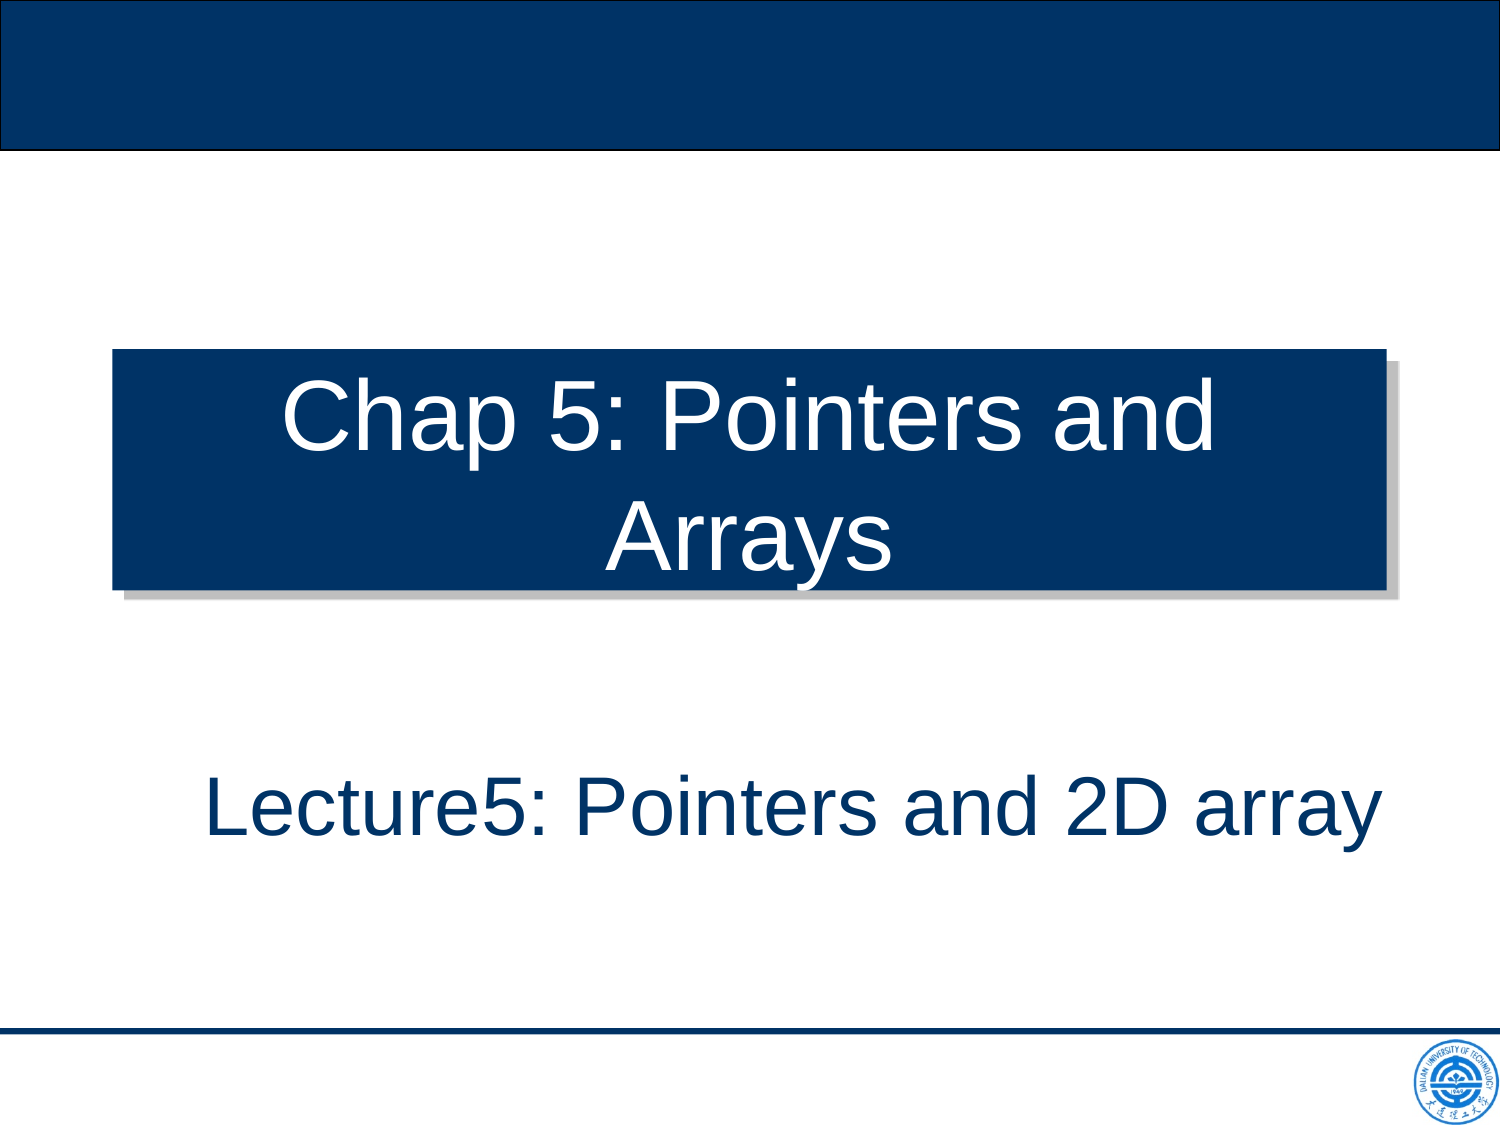

# Chap 5: Pointers and Arrays
Lecture5: Pointers and 2D array